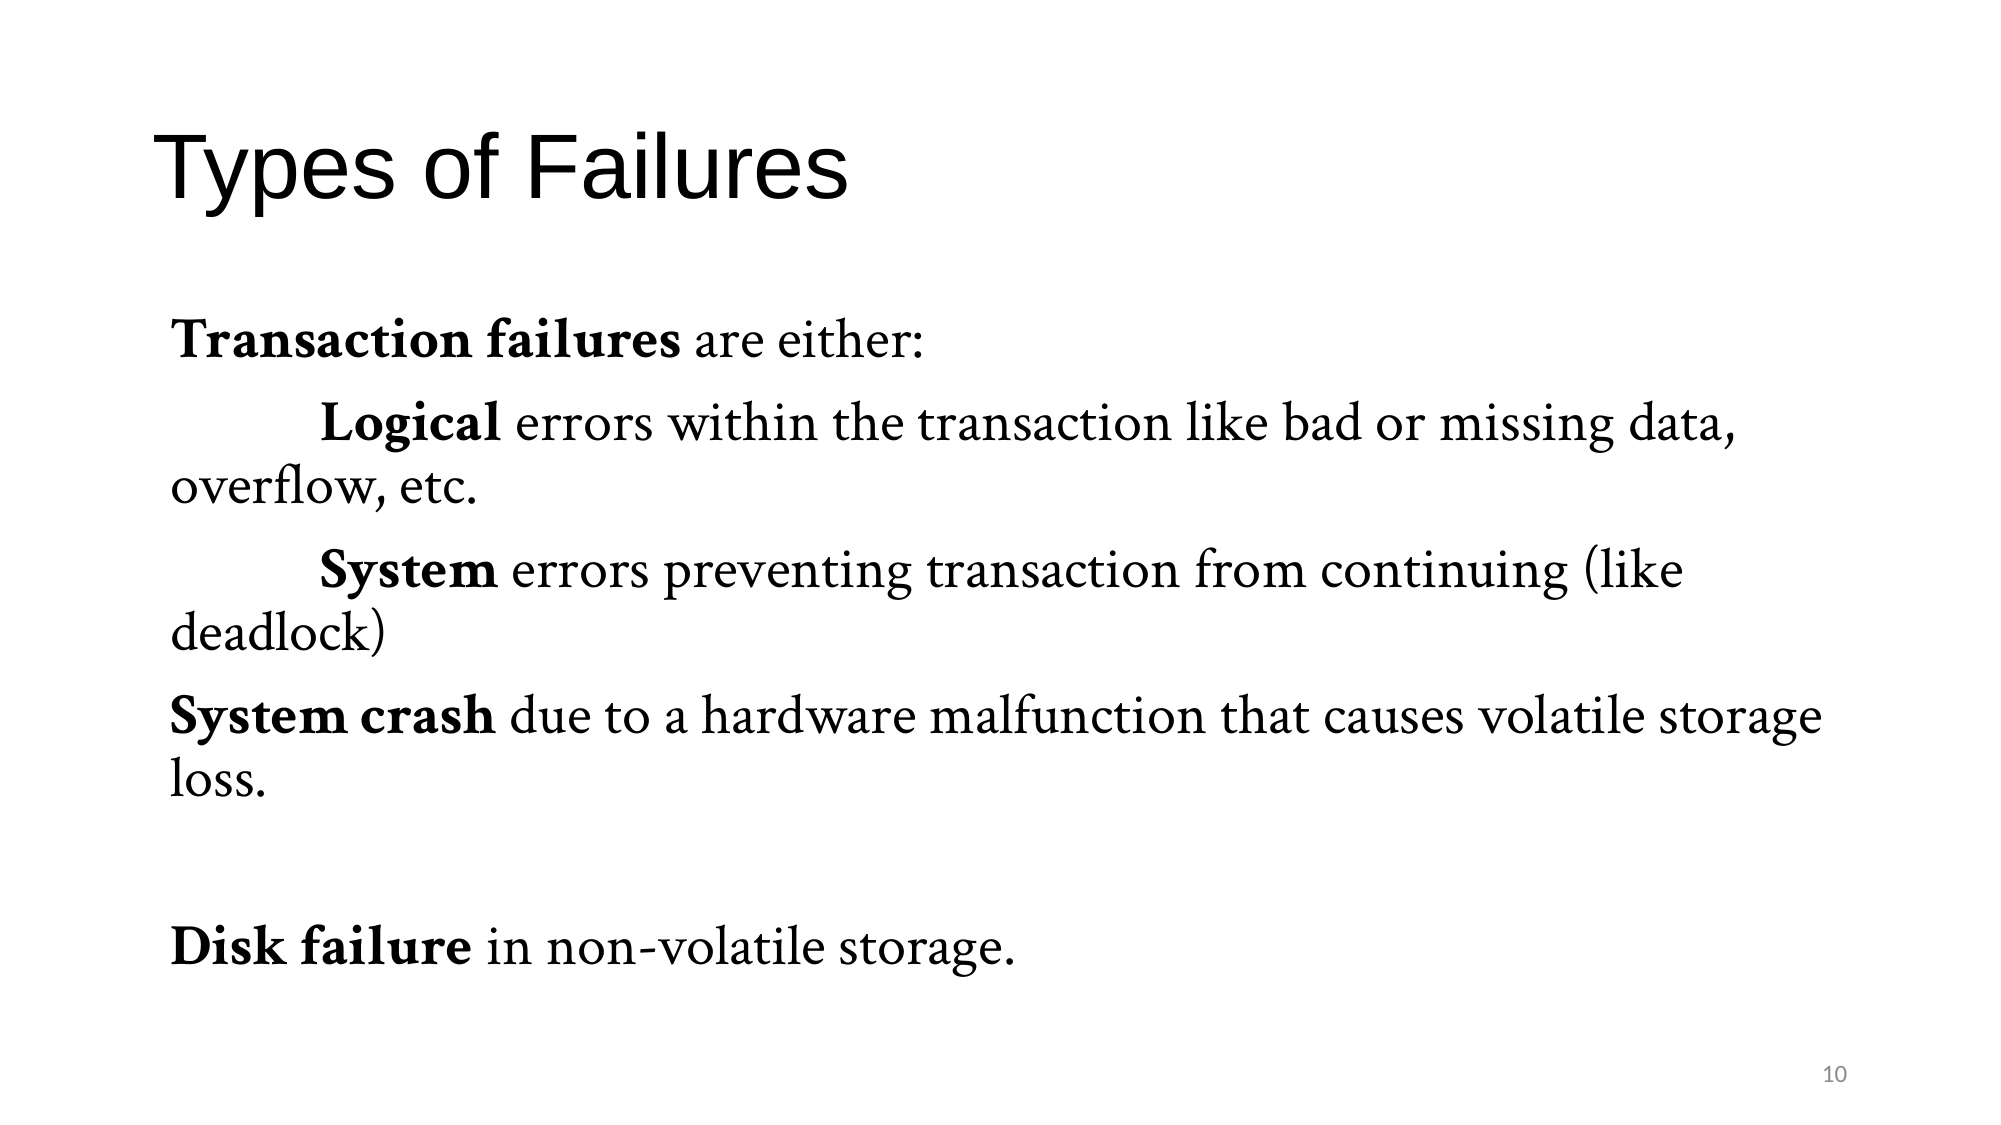

# Types of Failures
Transaction failures are either:
	Logical errors within the transaction like bad or missing data, 	overflow, etc.
	System errors preventing transaction from continuing (like 	deadlock)
System crash due to a hardware malfunction that causes volatile storage loss.

Disk failure in non-volatile storage.
10